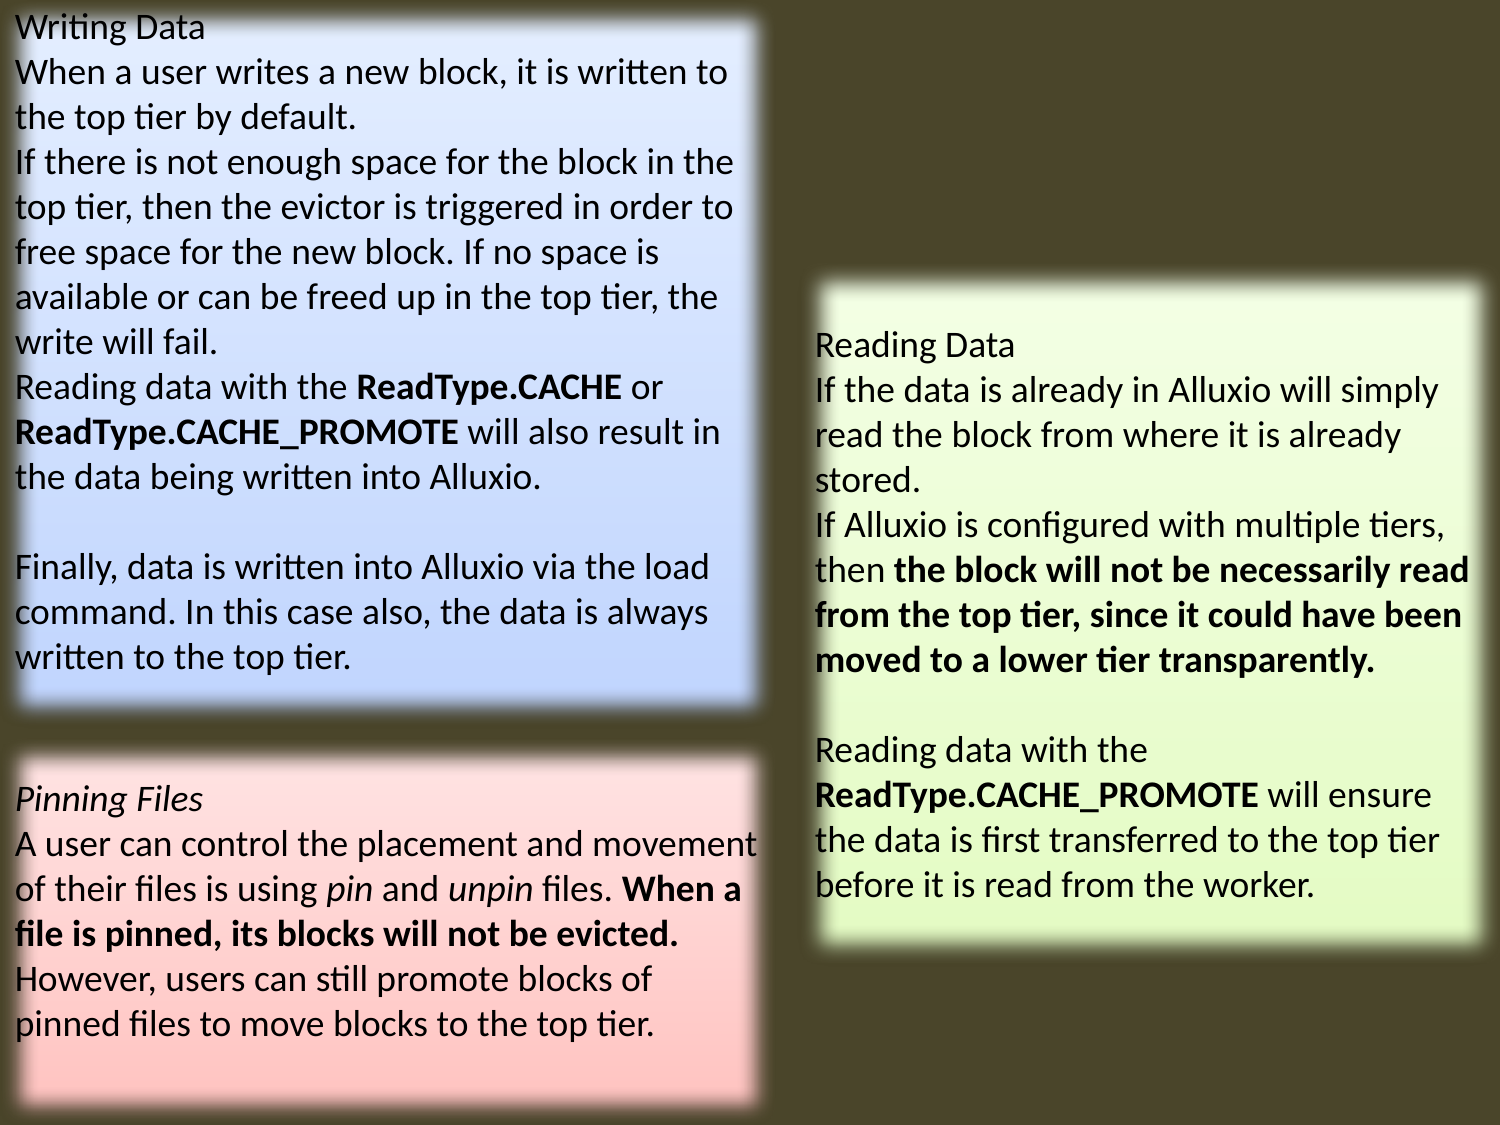

Writing Data
When a user writes a new block, it is written to the top tier by default.
If there is not enough space for the block in the top tier, then the evictor is triggered in order to free space for the new block. If no space is available or can be freed up in the top tier, the write will fail.
Reading data with the ReadType.CACHE or ReadType.CACHE_PROMOTE will also result in the data being written into Alluxio.

Finally, data is written into Alluxio via the load command. In this case also, the data is always written to the top tier.

Reading Data
If the data is already in Alluxio will simply read the block from where it is already stored.
If Alluxio is configured with multiple tiers, then the block will not be necessarily read from the top tier, since it could have been moved to a lower tier transparently.

Reading data with the ReadType.CACHE_PROMOTE will ensure the data is first transferred to the top tier before it is read from the worker.
Pinning Files
A user can control the placement and movement of their files is using pin and unpin files. When a file is pinned, its blocks will not be evicted. However, users can still promote blocks of pinned files to move blocks to the top tier.